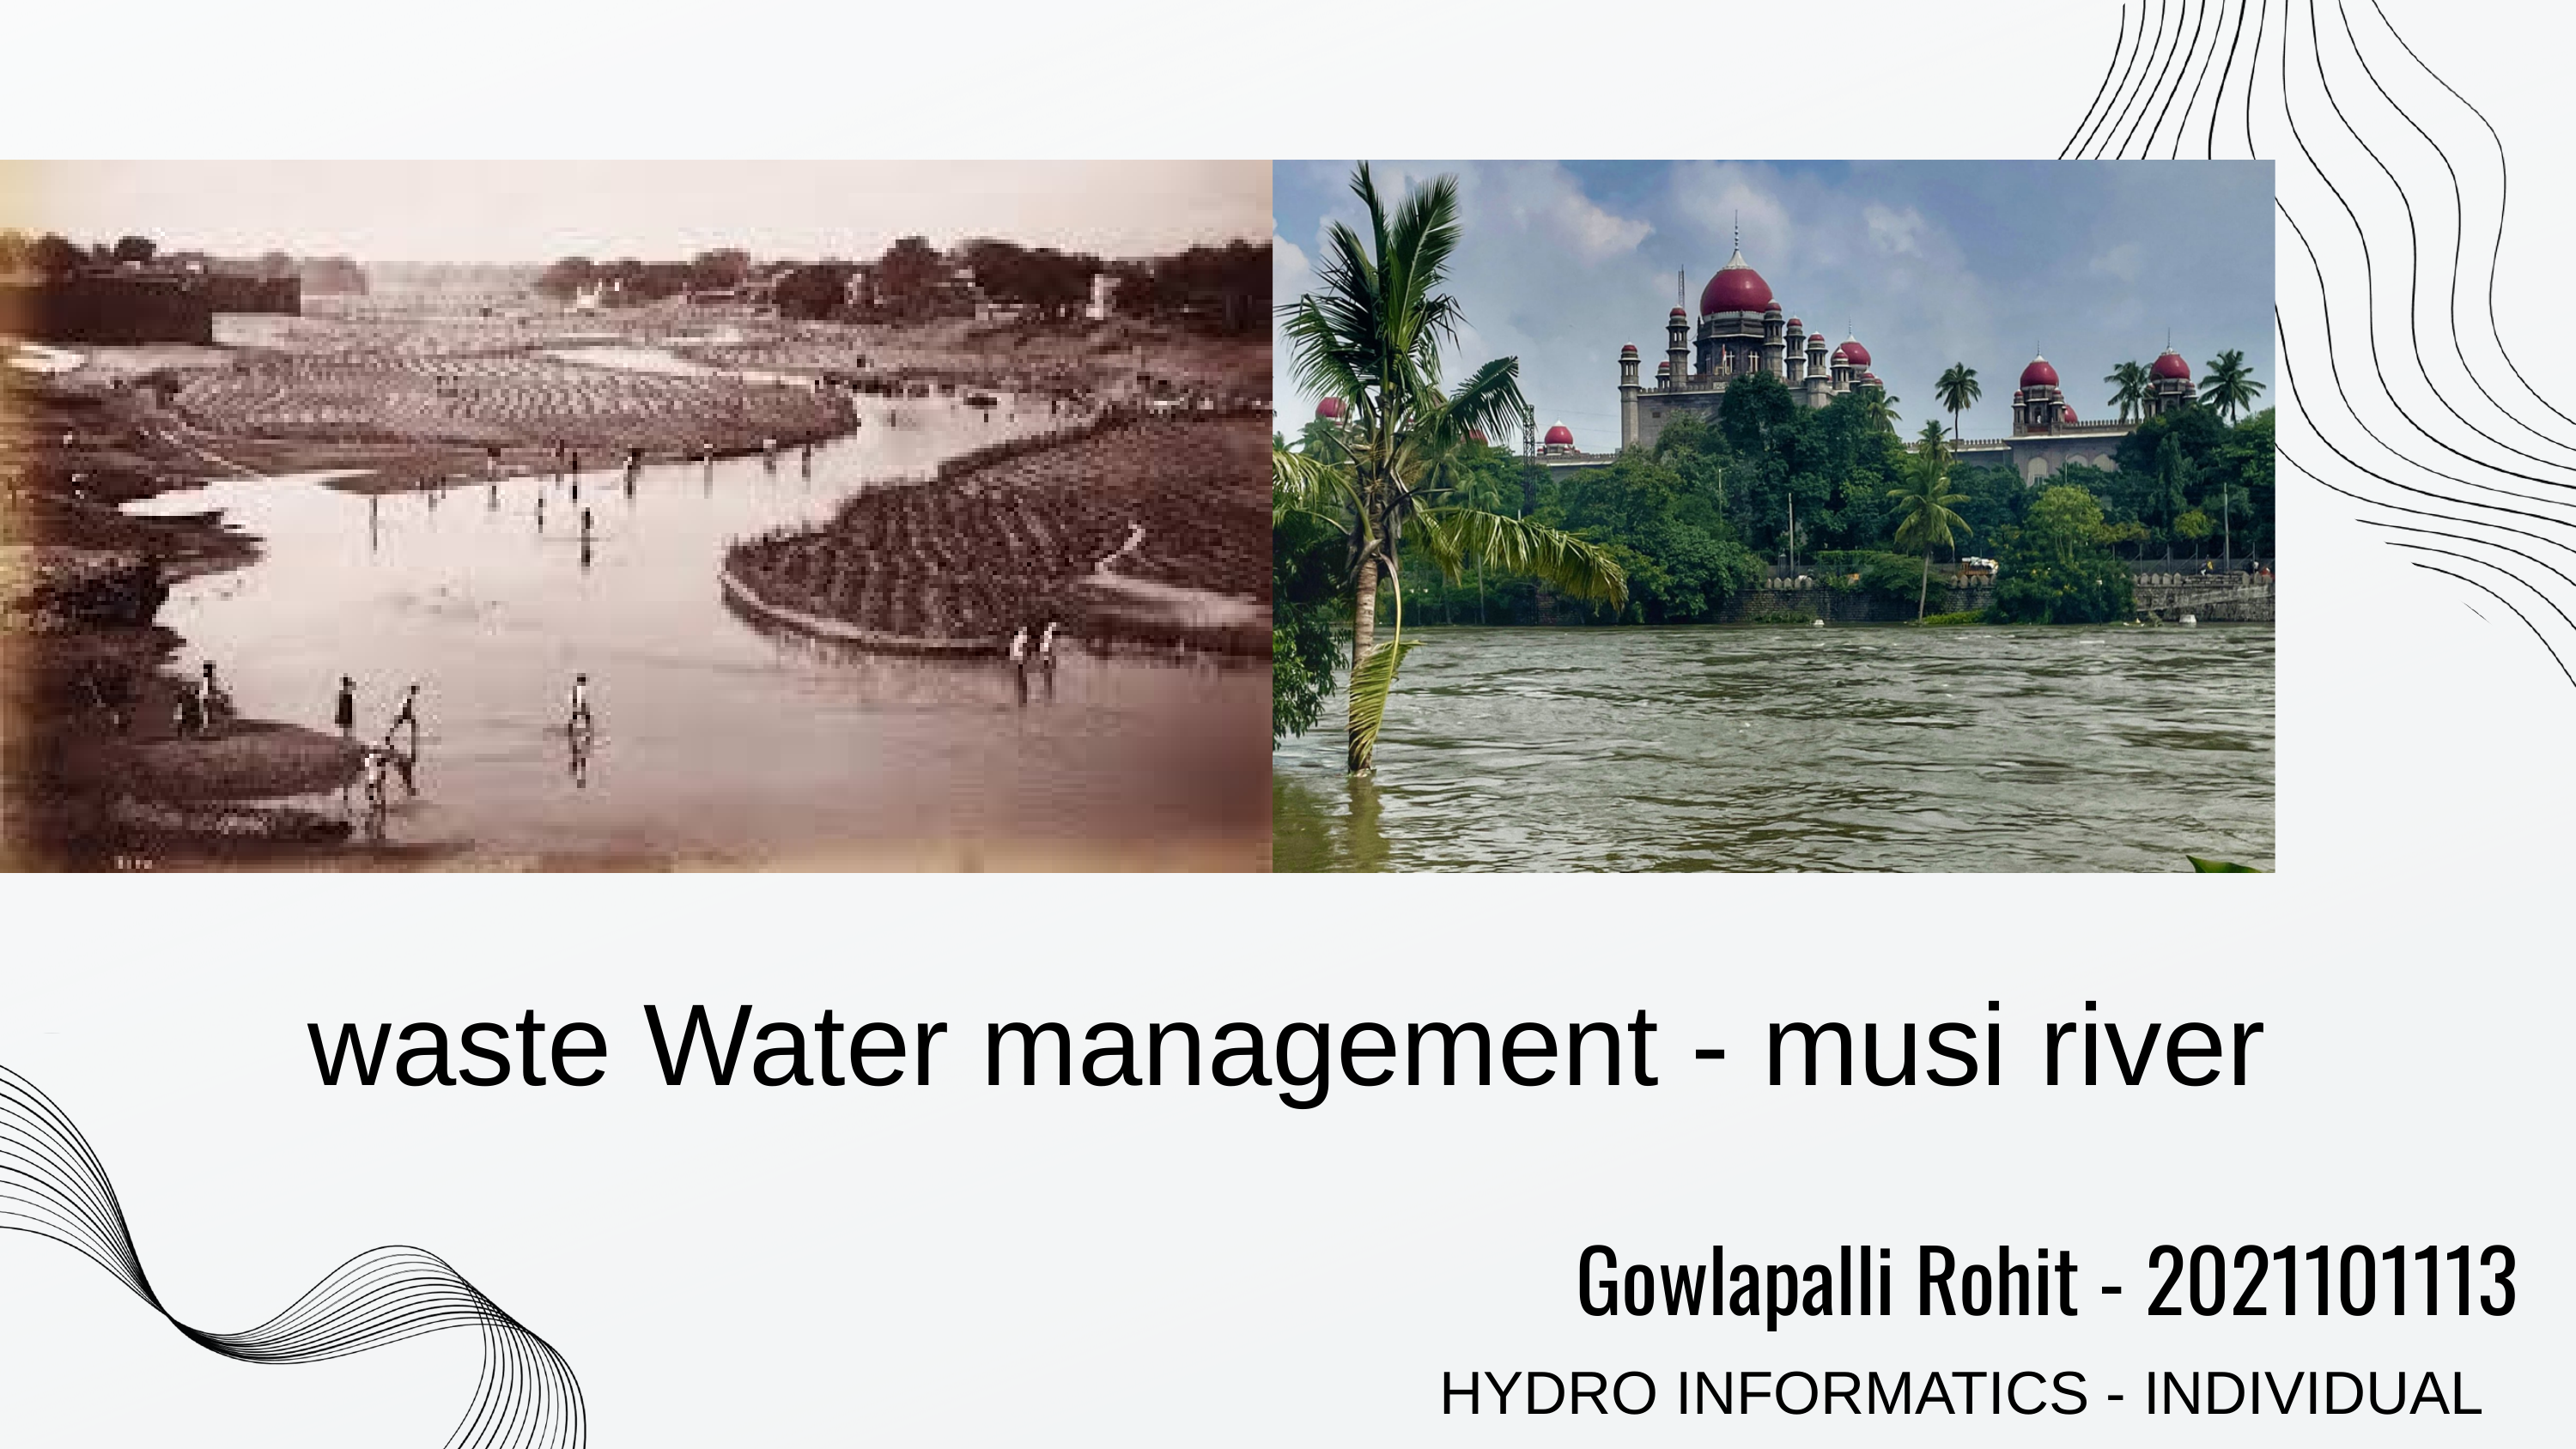

waste Water management - musi river

Gowlapalli Rohit - 2021101113
HYDRO INFORMATICS - INDIVIDUAL ASSESSMENT